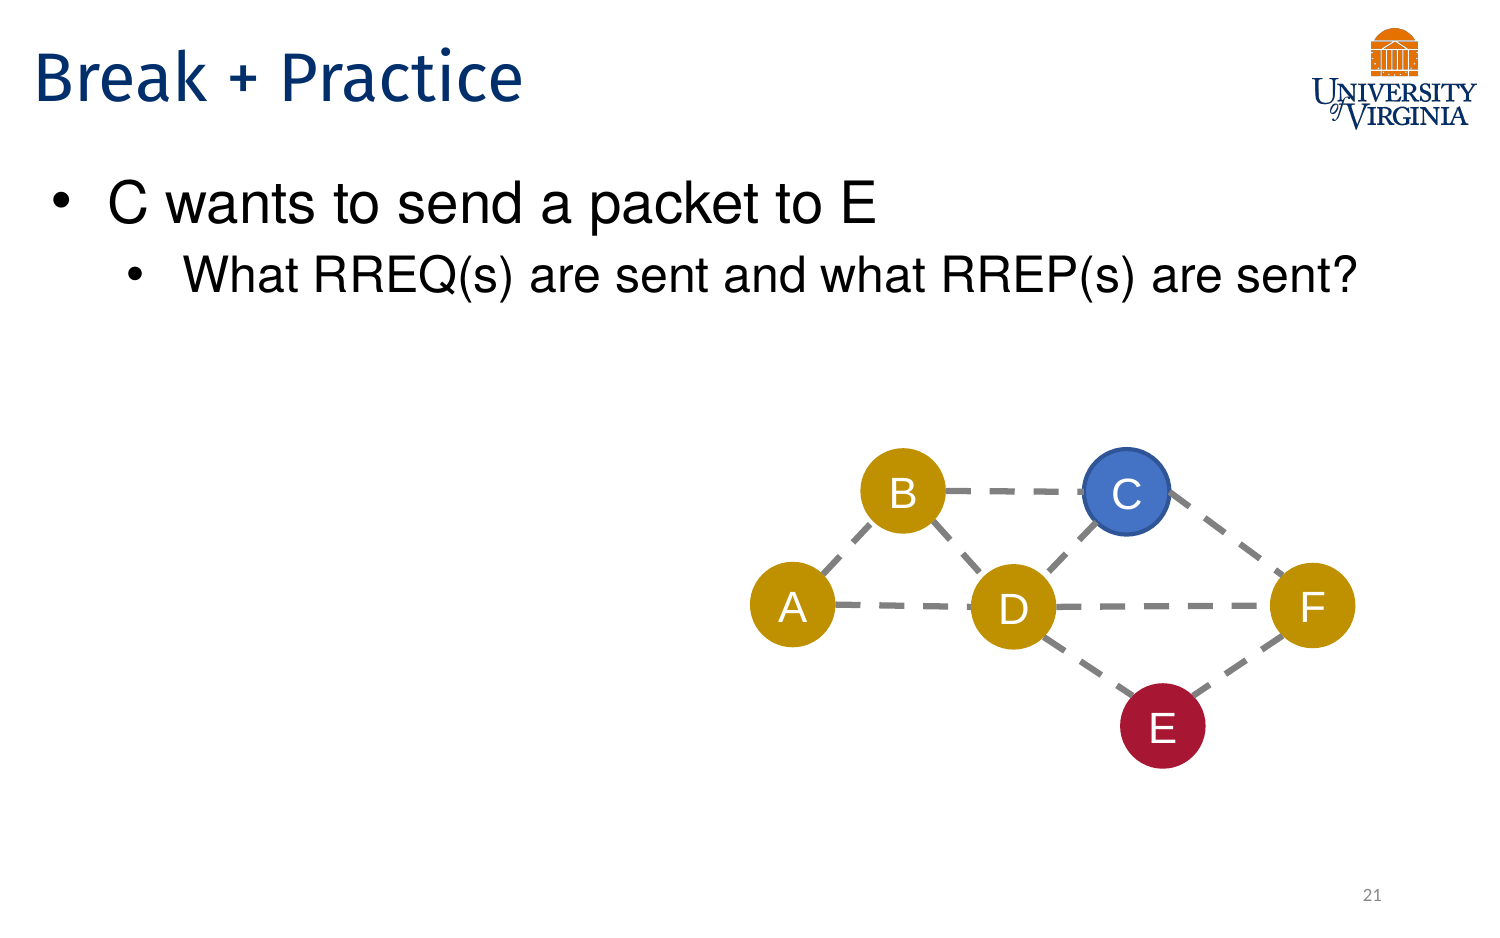

# Break + Practice
C wants to send a packet to E
What RREQ(s) are sent and what RREP(s) are sent?
B
C
A
F
D
E
21